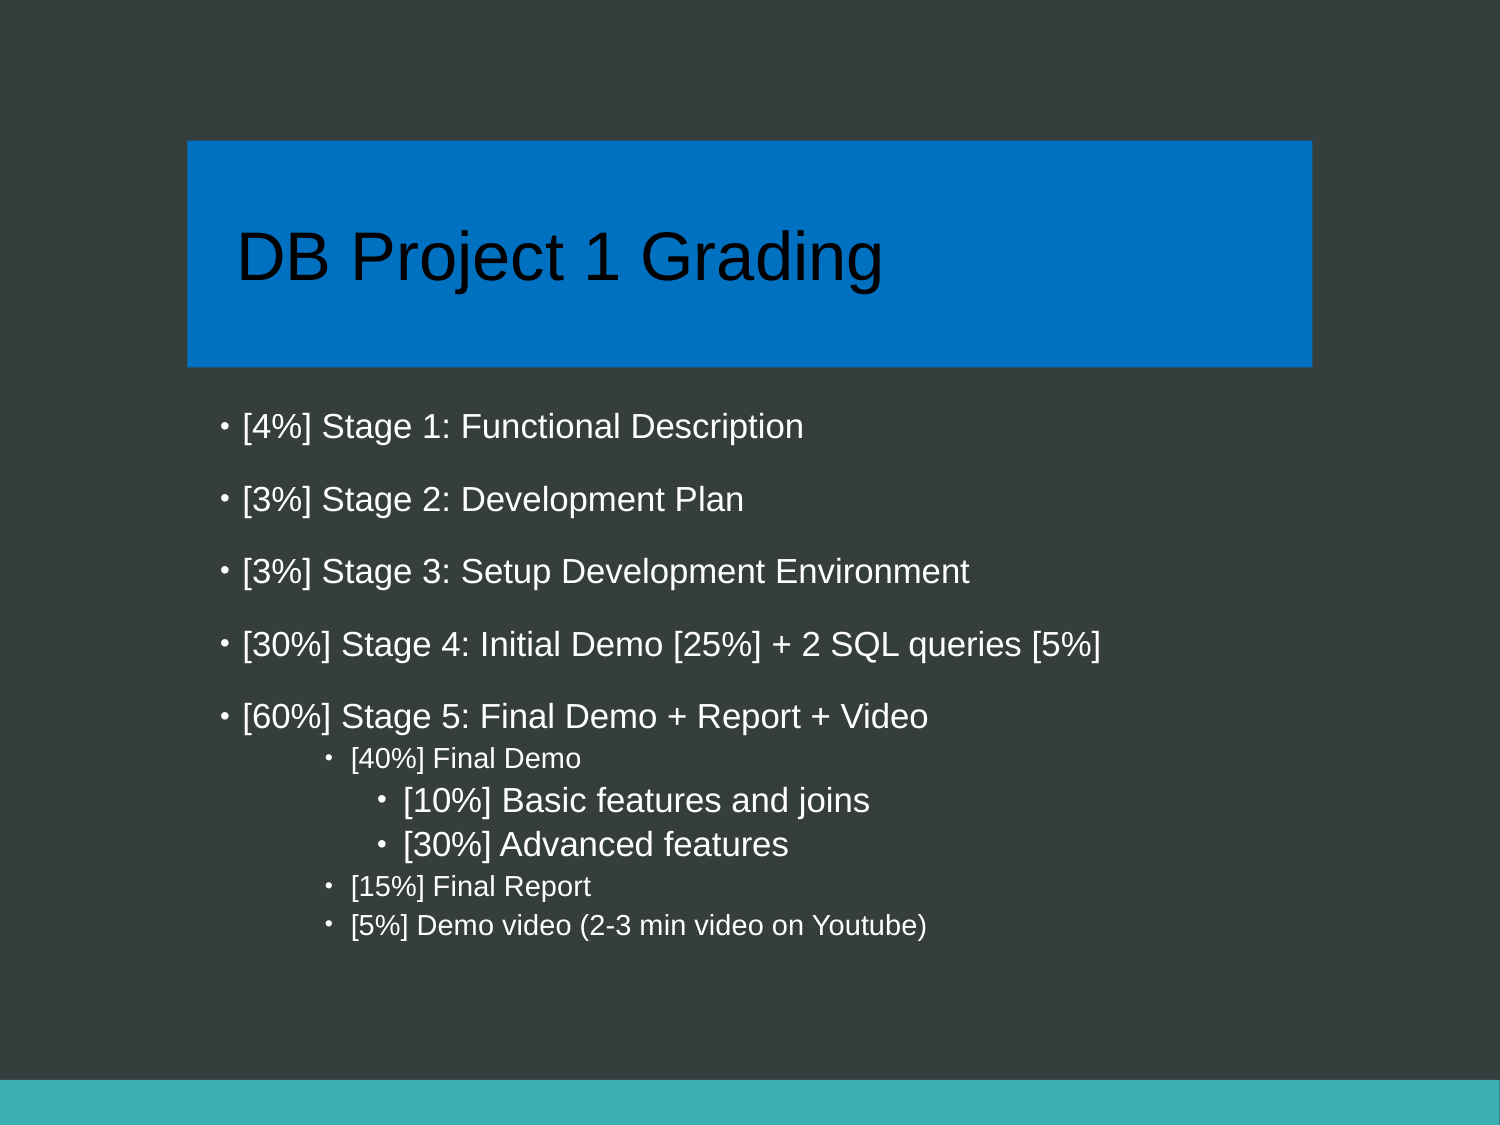

DB Project 1 Grading
# There are 5 major stages:
[4%] Stage 1: Functional Description
[3%] Stage 2: Development Plan
[3%] Stage 3: Setup Development Environment
[30%] Stage 4: Initial Demo [25%] + 2 SQL queries [5%]
[60%] Stage 5: Final Demo + Report + Video
[40%] Final Demo
[10%] Basic features and joins
[30%] Advanced features
[15%] Final Report
[5%] Demo video (2-3 min video on Youtube)